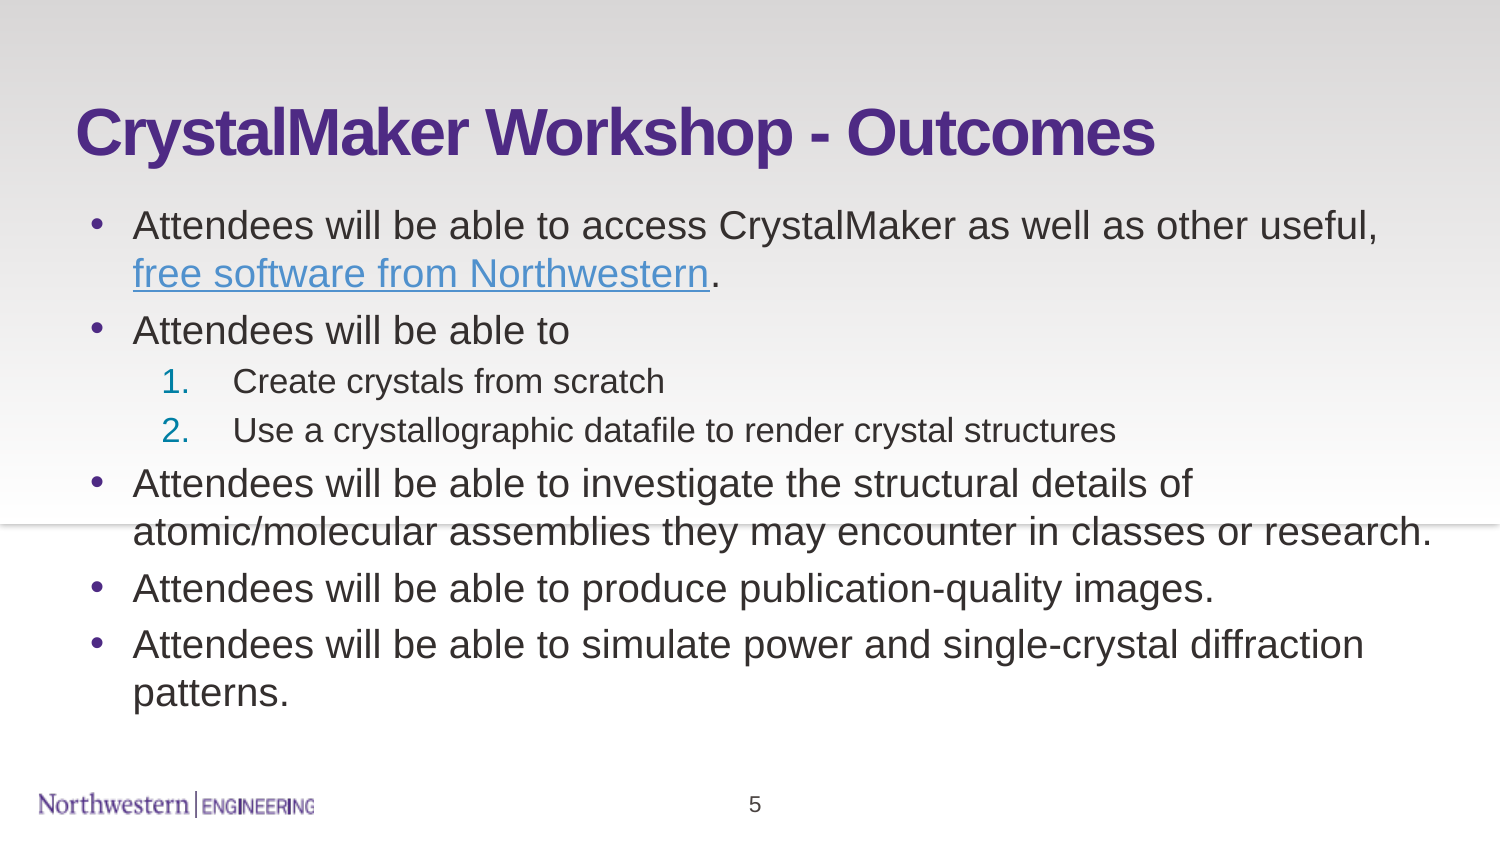

# CrystalMaker Workshop - Outcomes
Attendees will be able to access CrystalMaker as well as other useful, free software from Northwestern.
Attendees will be able to
Create crystals from scratch
Use a crystallographic datafile to render crystal structures
Attendees will be able to investigate the structural details of atomic/molecular assemblies they may encounter in classes or research.
Attendees will be able to produce publication-quality images.
Attendees will be able to simulate power and single-crystal diffraction patterns.
5